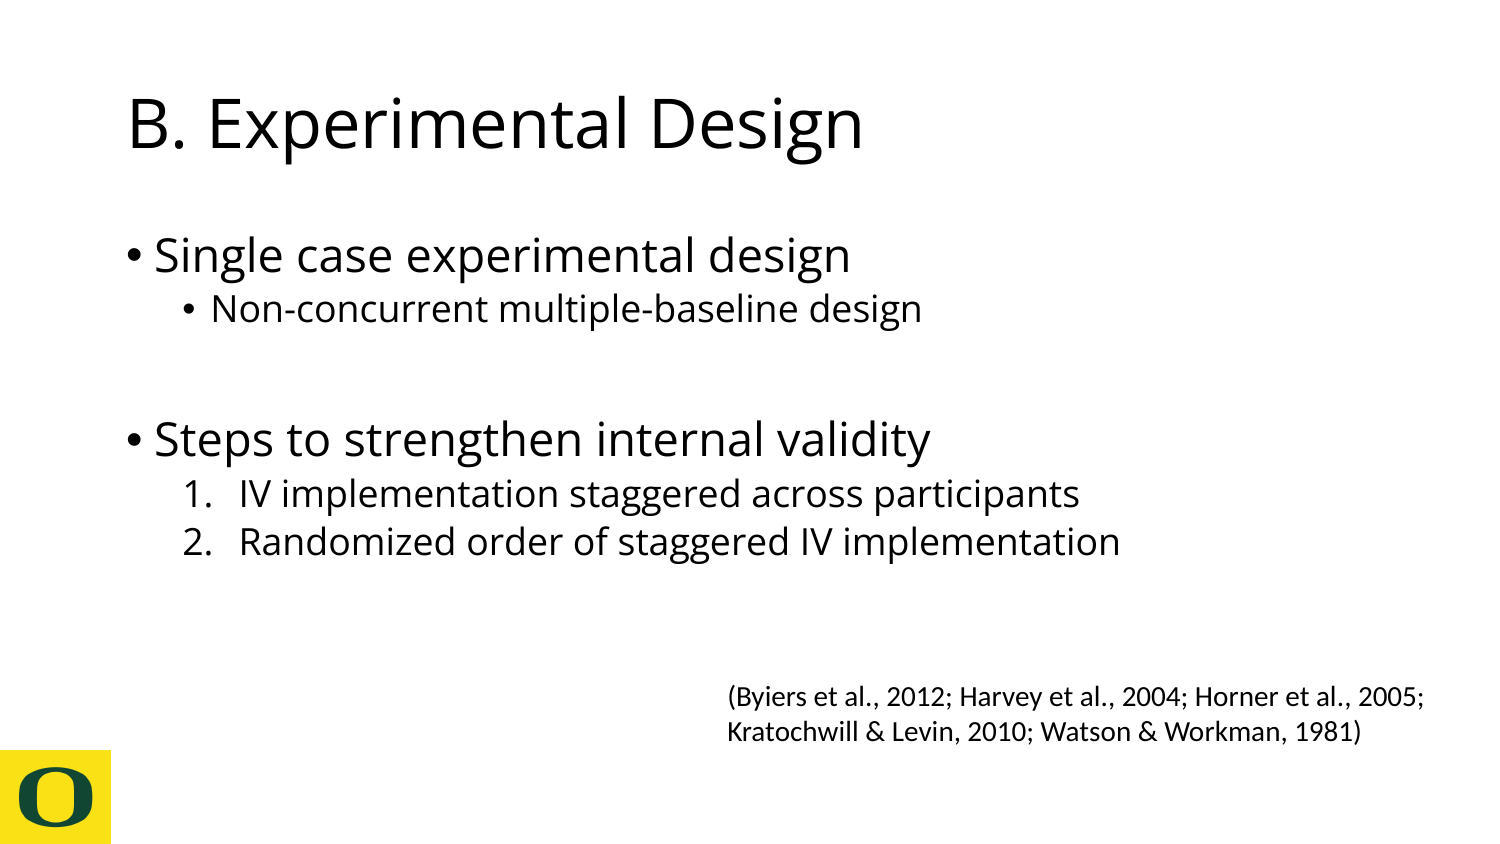

# B. Experimental Design
Single case experimental design
Non-concurrent multiple-baseline design

Steps to strengthen internal validity
IV implementation staggered across participants
Randomized order of staggered IV implementation
(Byiers et al., 2012; Harvey et al., 2004; Horner et al., 2005; Kratochwill & Levin, 2010; Watson & Workman, 1981)